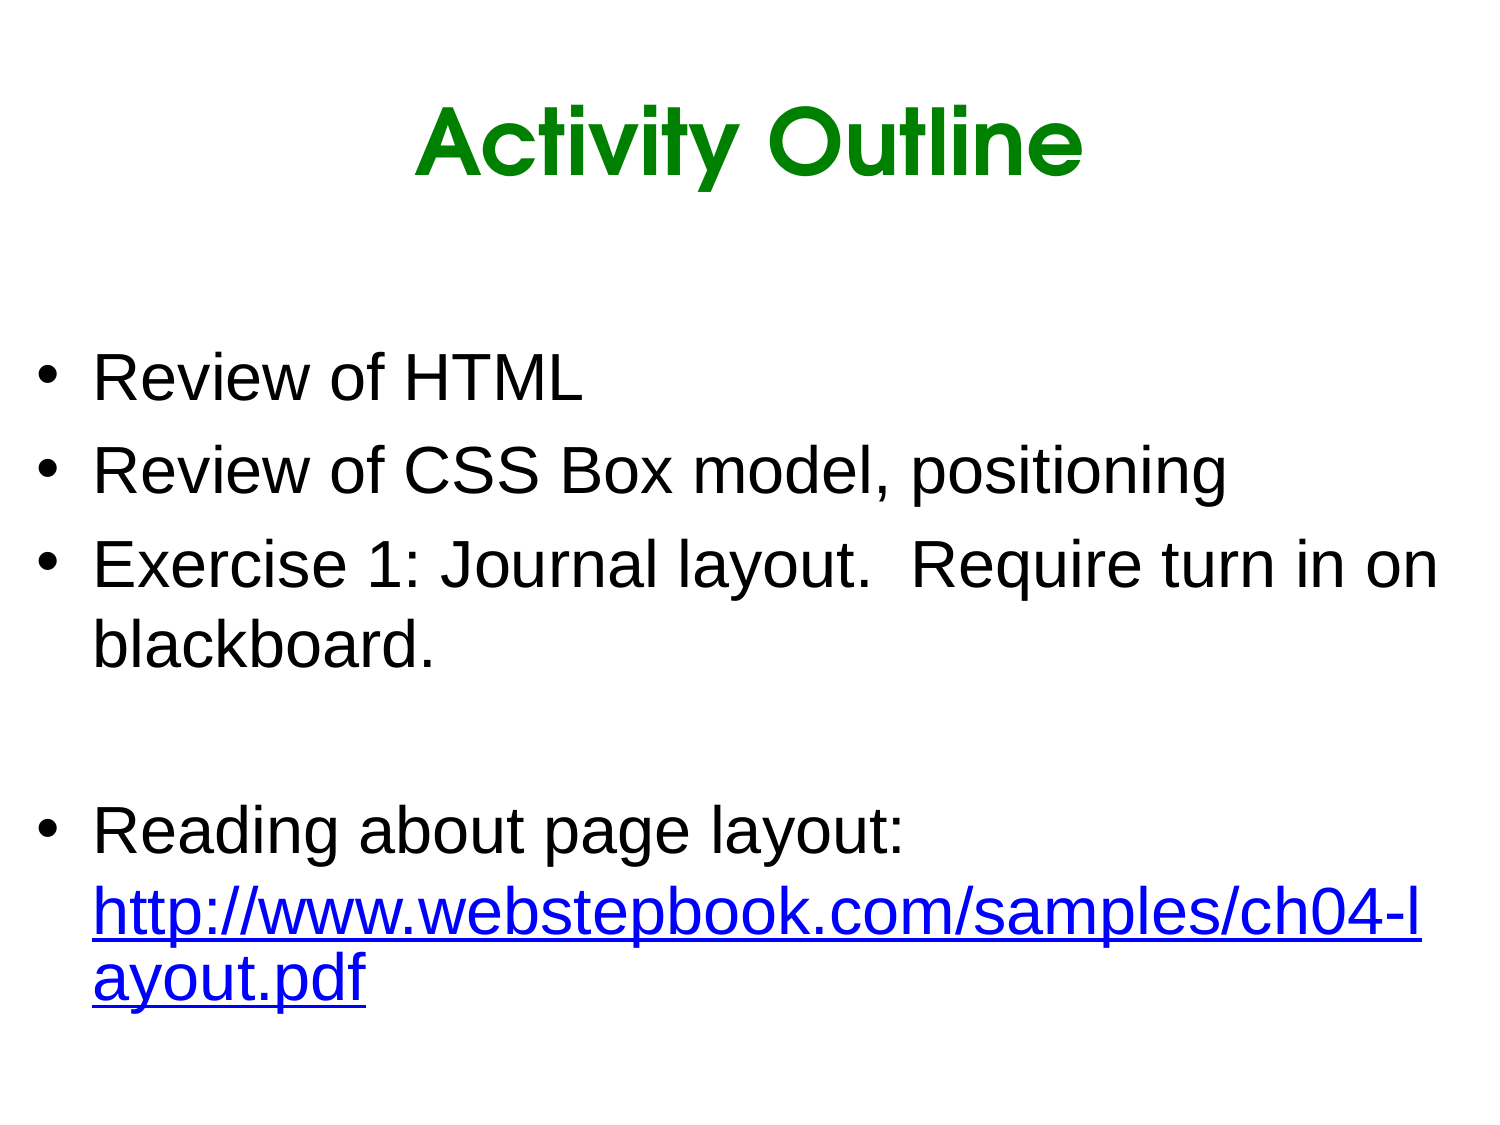

# Activity Outline

Review of HTML
Review of CSS Box model, positioning
Exercise 1: Journal layout.  Require turn in on blackboard.

Reading about page layout: http://www.webstepbook.com/samples/ch04-layout.pdf